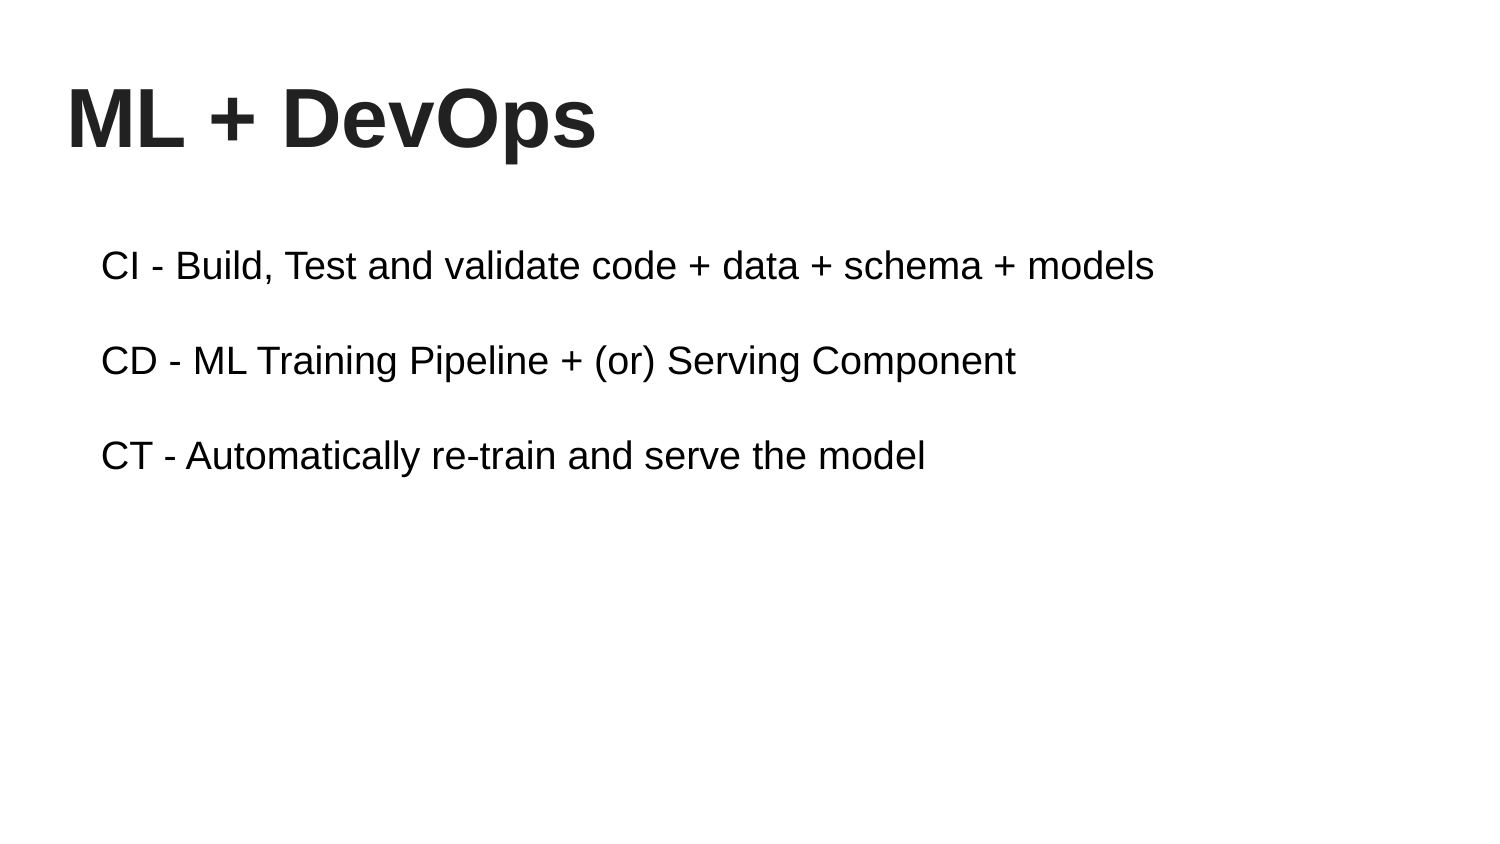

# ML + DevOps
CI - Build, Test and validate code + data + schema + models

CD - ML Training Pipeline + (or) Serving Component

CT - Automatically re-train and serve the model